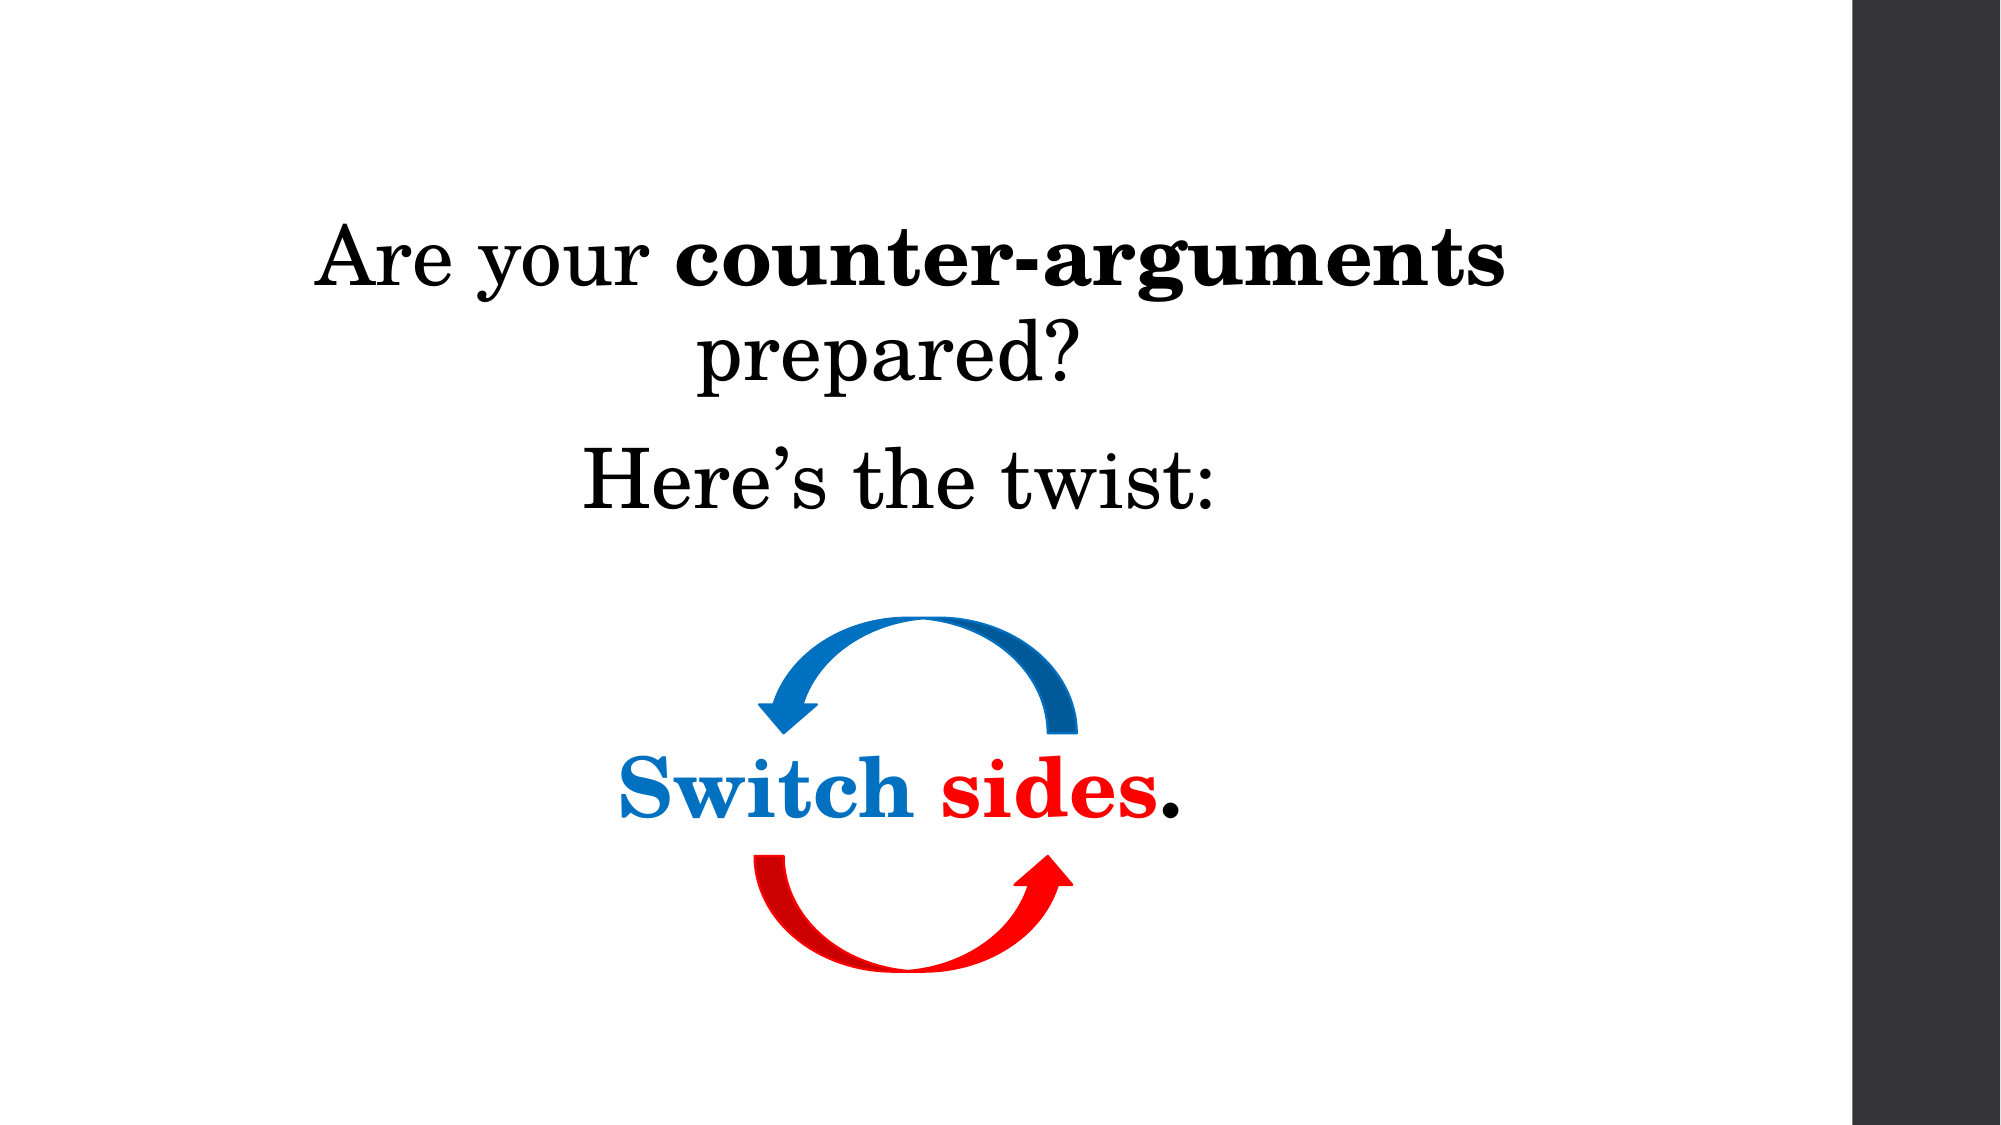

Are your counter-arguments prepared?
Here’s the twist:

Switch sides.